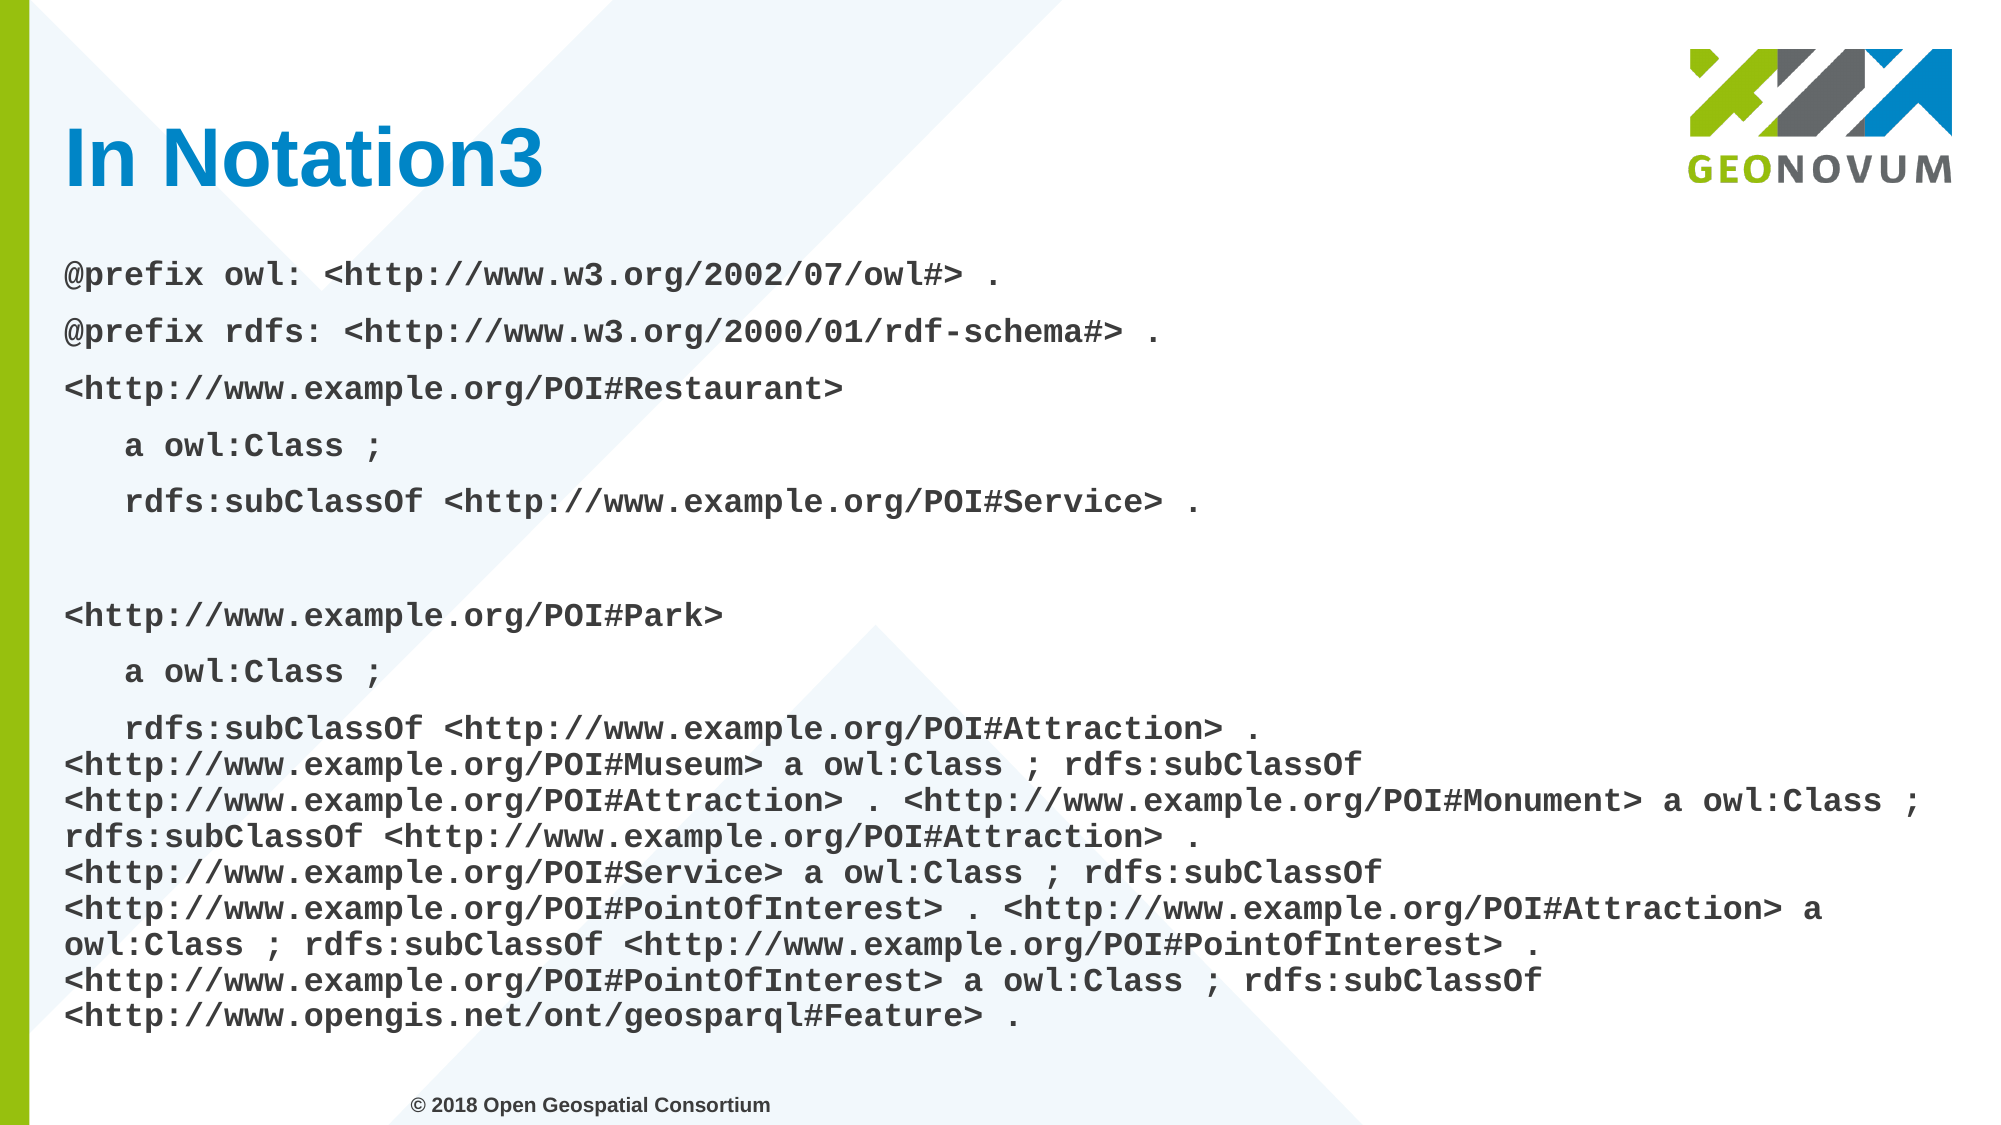

# In Notation3
@prefix owl: <http://www.w3.org/2002/07/owl#> .
@prefix rdfs: <http://www.w3.org/2000/01/rdf-schema#> .
<http://www.example.org/POI#Restaurant>
   a owl:Class ;
   rdfs:subClassOf <http://www.example.org/POI#Service> .

<http://www.example.org/POI#Park>
   a owl:Class ;
   rdfs:subClassOf <http://www.example.org/POI#Attraction> . <http://www.example.org/POI#Museum> a owl:Class ; rdfs:subClassOf <http://www.example.org/POI#Attraction> . <http://www.example.org/POI#Monument> a owl:Class ; rdfs:subClassOf <http://www.example.org/POI#Attraction> . <http://www.example.org/POI#Service> a owl:Class ; rdfs:subClassOf <http://www.example.org/POI#PointOfInterest> . <http://www.example.org/POI#Attraction> a owl:Class ; rdfs:subClassOf <http://www.example.org/POI#PointOfInterest> . <http://www.example.org/POI#PointOfInterest> a owl:Class ; rdfs:subClassOf <http://www.opengis.net/ont/geosparql#Feature> .
© 2018 Open Geospatial Consortium